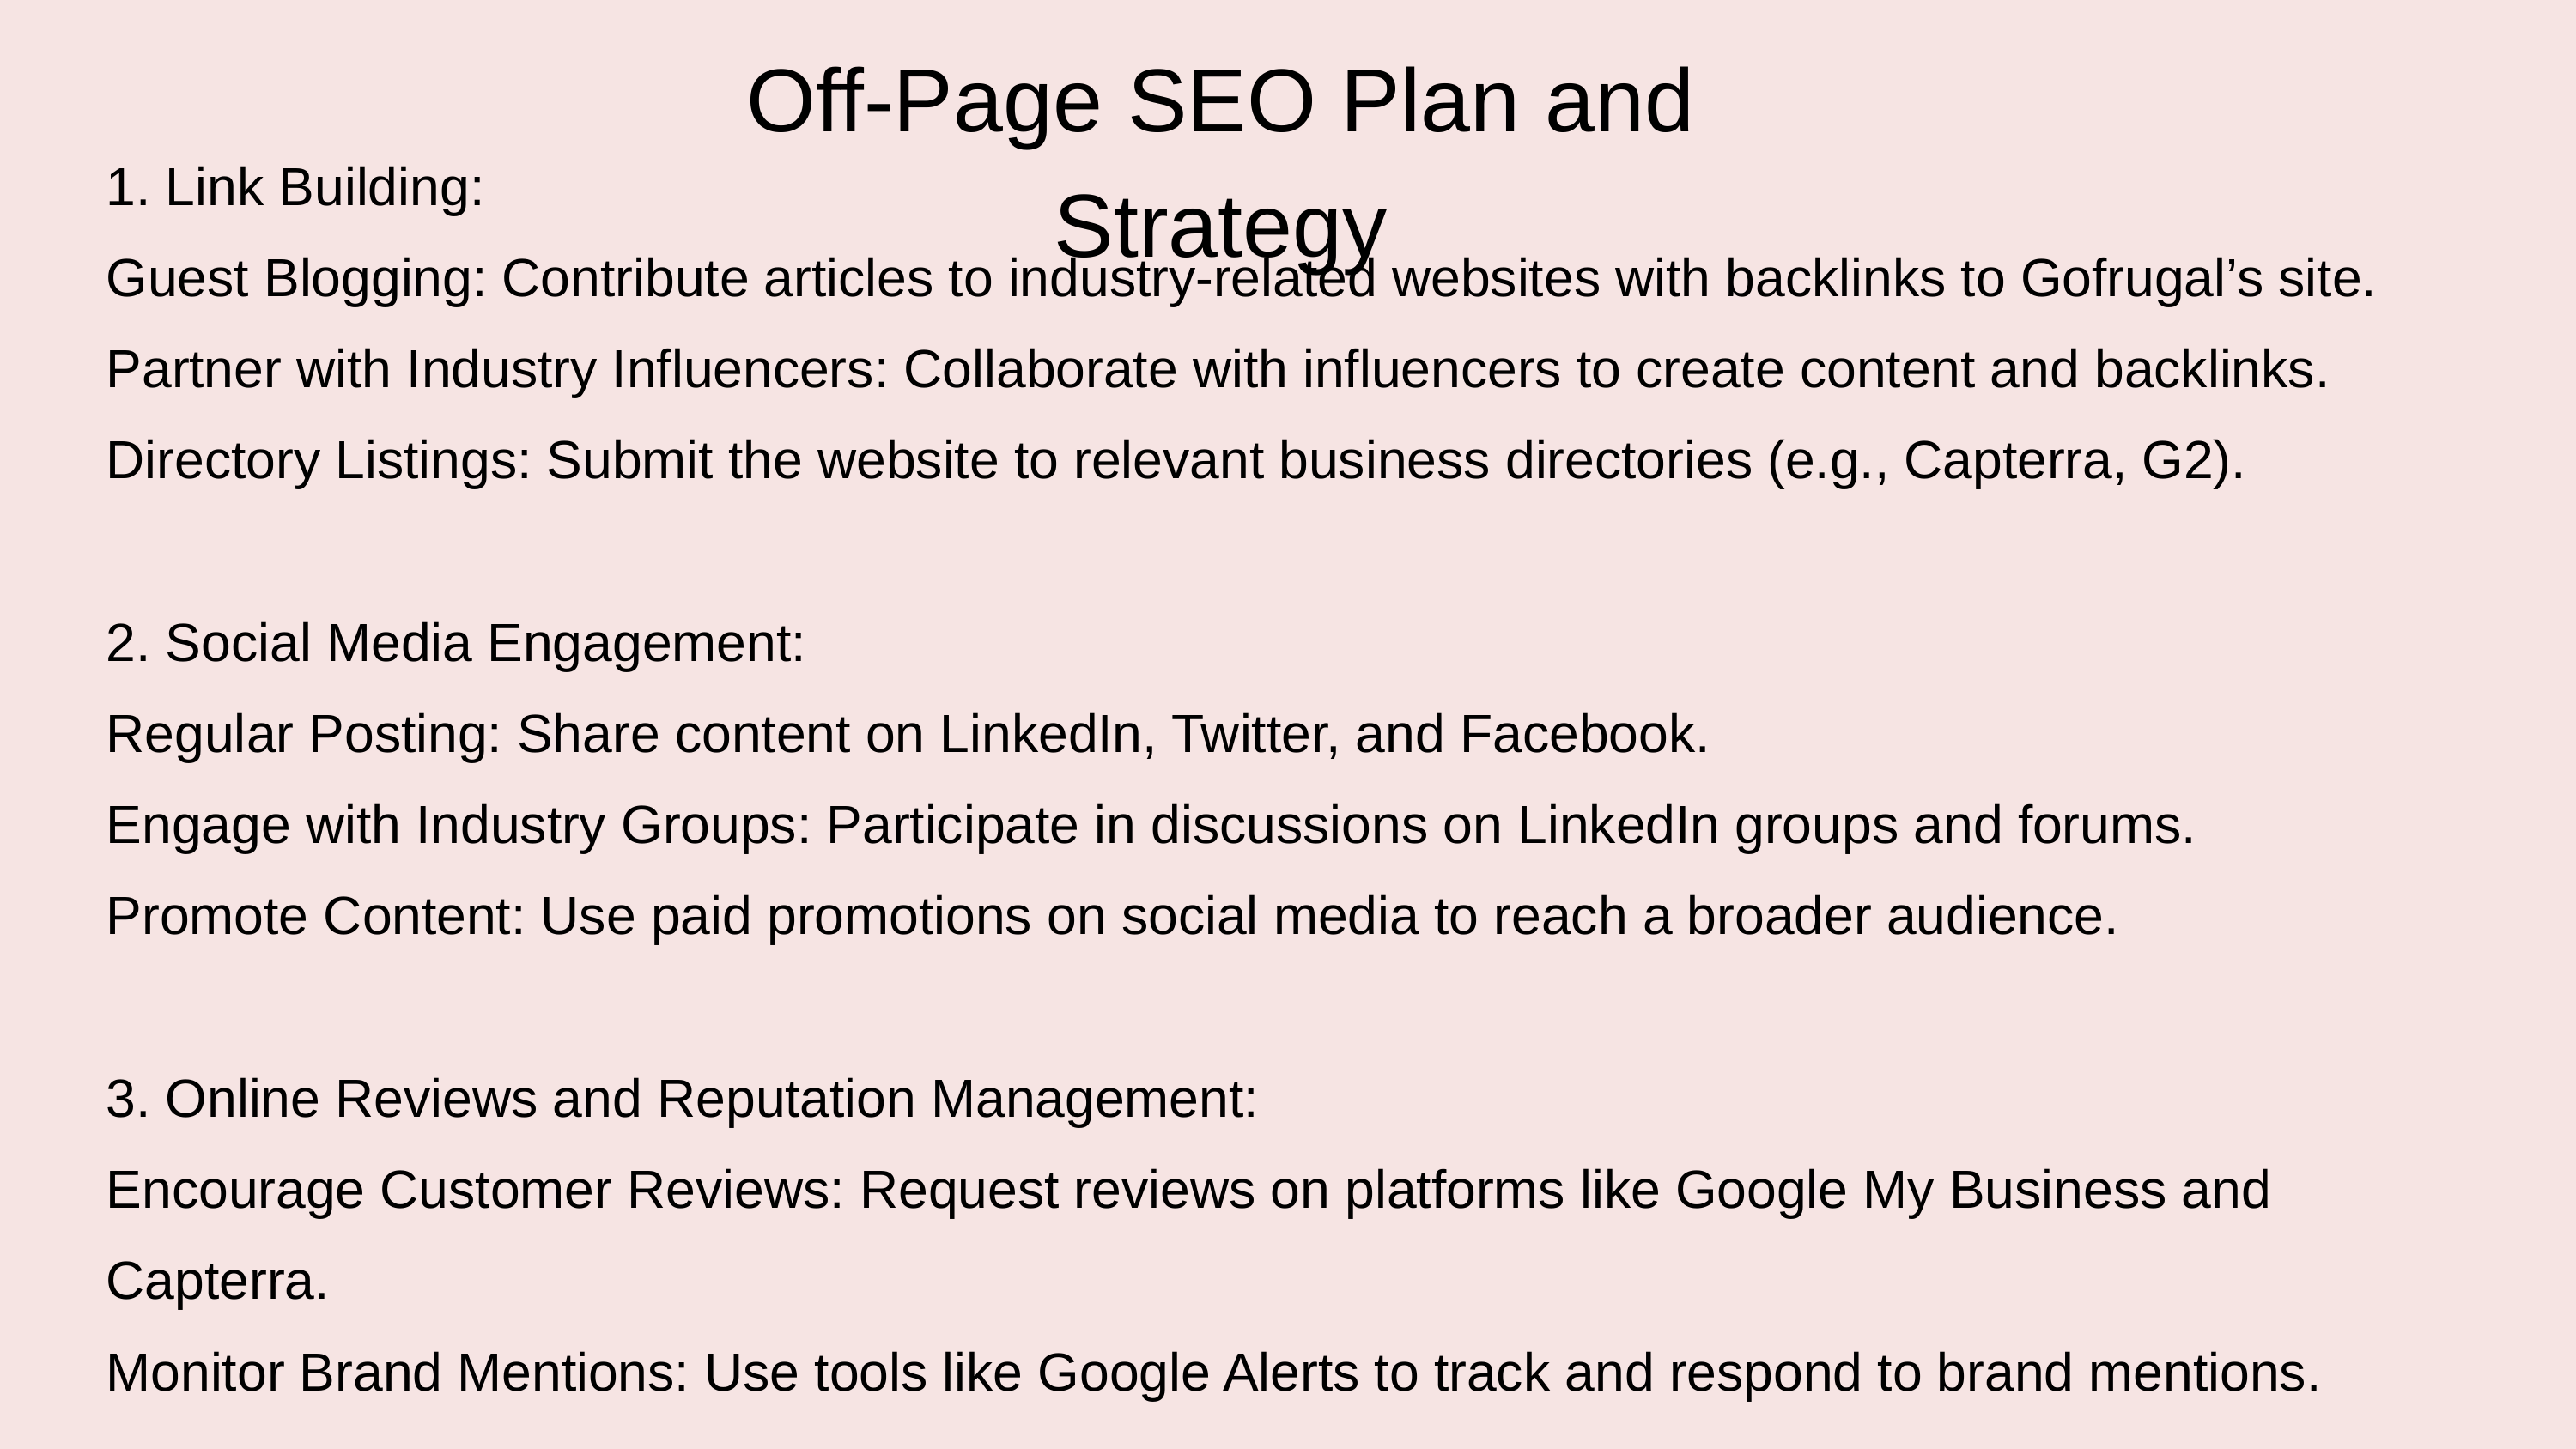

Off-Page SEO Plan and Strategy
1. Link Building:
Guest Blogging: Contribute articles to industry-related websites with backlinks to Gofrugal’s site.
Partner with Industry Influencers: Collaborate with influencers to create content and backlinks.
Directory Listings: Submit the website to relevant business directories (e.g., Capterra, G2).

2. Social Media Engagement:
Regular Posting: Share content on LinkedIn, Twitter, and Facebook.
Engage with Industry Groups: Participate in discussions on LinkedIn groups and forums.
Promote Content: Use paid promotions on social media to reach a broader audience.

3. Online Reviews and Reputation Management:
Encourage Customer Reviews: Request reviews on platforms like Google My Business and Capterra.
Monitor Brand Mentions: Use tools like Google Alerts to track and respond to brand mentions.